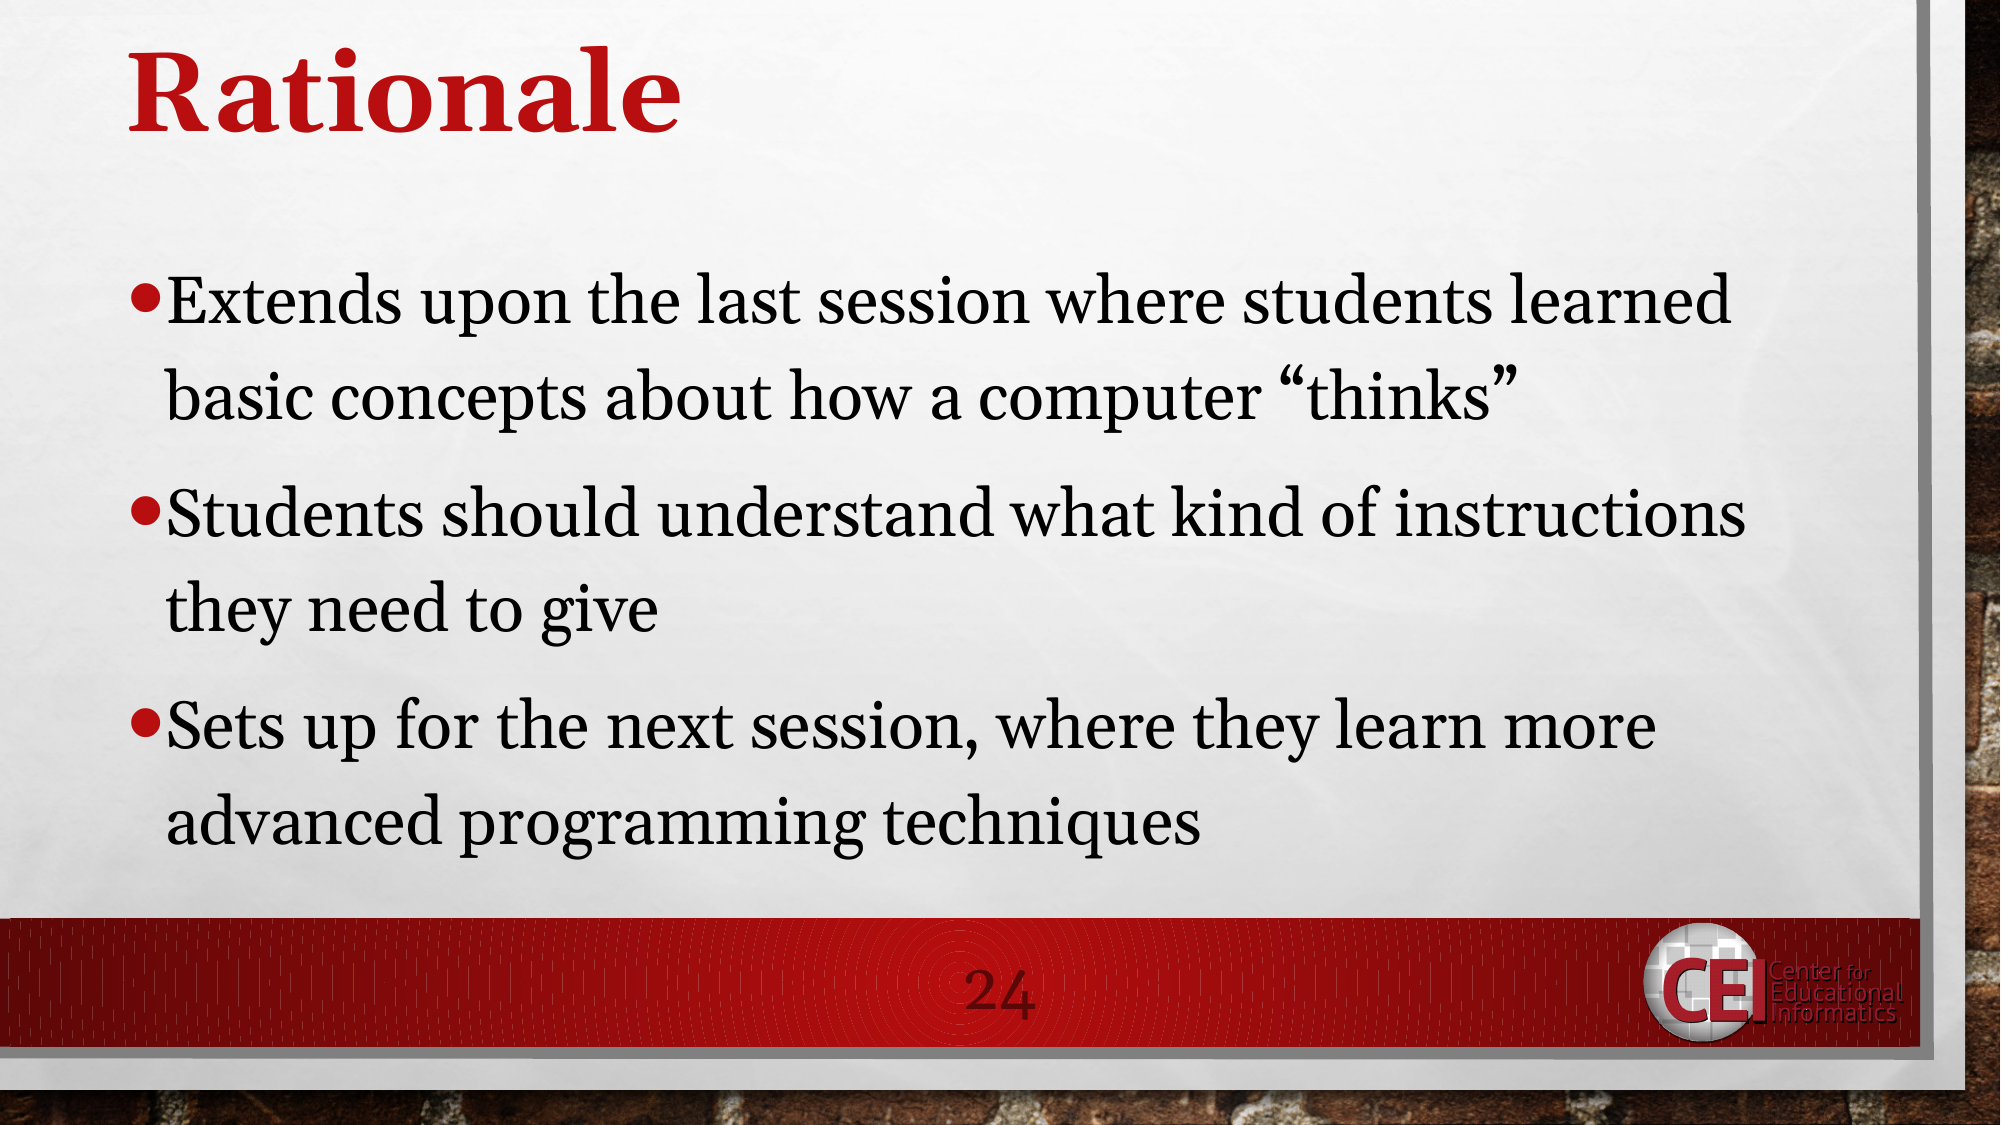

# Rationale
Extends upon the last session where students learned basic concepts about how a computer “thinks”
Students should understand what kind of instructions they need to give
Sets up for the next session, where they learn more advanced programming techniques
24